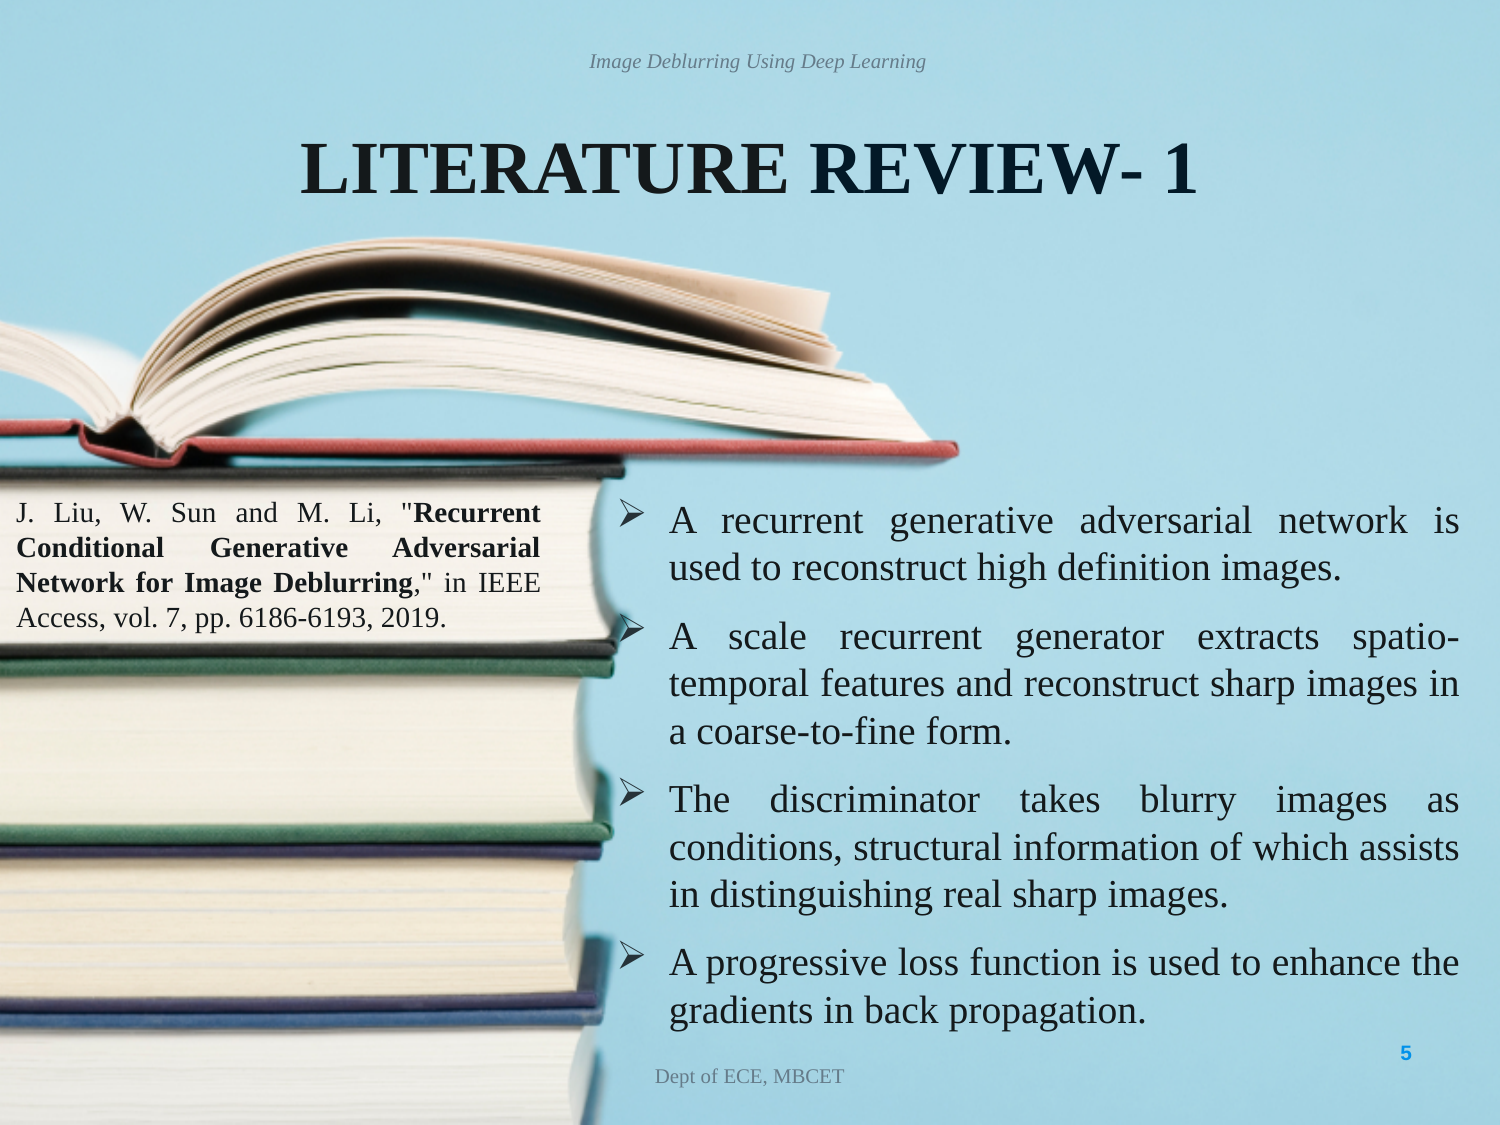

Image Deblurring Using Deep Learning
LITERATURE REVIEW- 1
J. Liu, W. Sun and M. Li, "Recurrent Conditional Generative Adversarial Network for Image Deblurring," in IEEE Access, vol. 7, pp. 6186-6193, 2019.

A recurrent generative adversarial network is used to reconstruct high definition images.
A scale recurrent generator extracts spatio-temporal features and reconstruct sharp images in a coarse-to-fine form.
The discriminator takes blurry images as conditions, structural information of which assists in distinguishing real sharp images.
A progressive loss function is used to enhance the gradients in back propagation.

5
Dept of ECE, MBCET